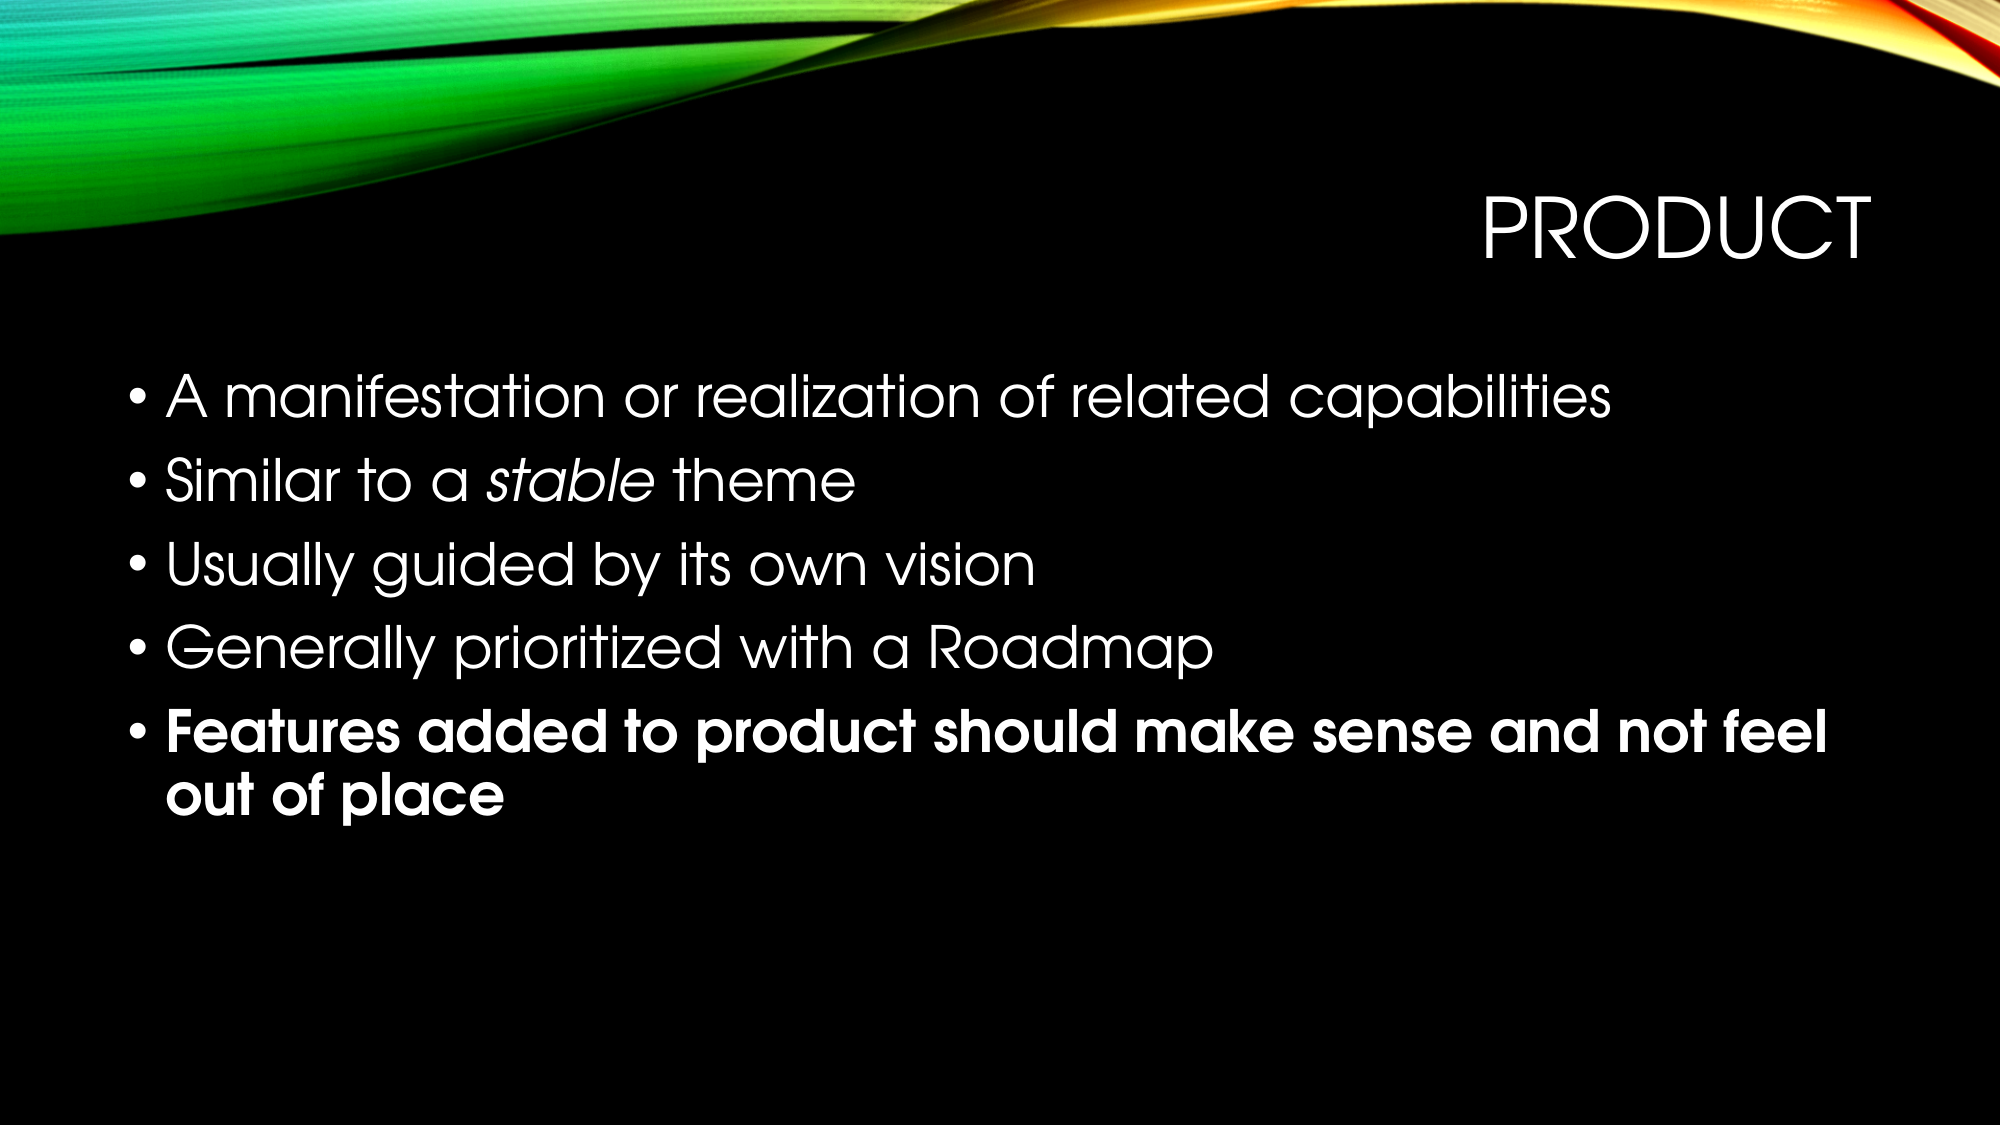

# Product
A manifestation or realization of related capabilities
Similar to a stable theme
Usually guided by its own vision
Generally prioritized with a Roadmap
Features added to product should make sense and not feel out of place